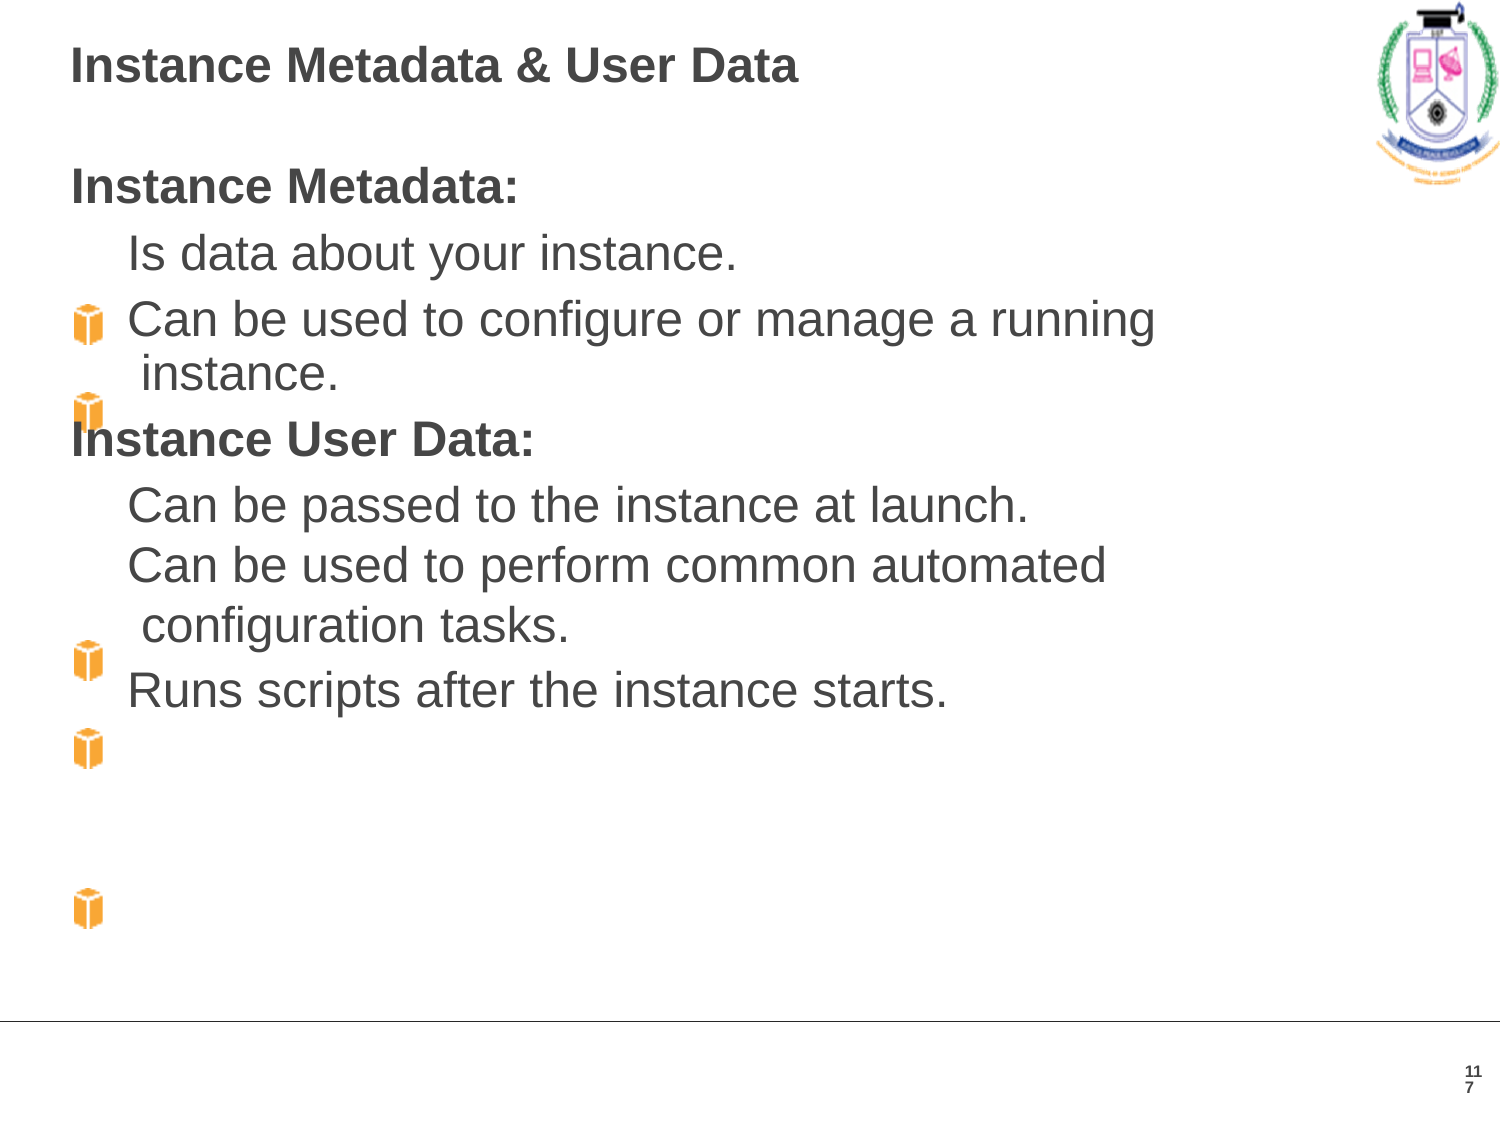

Instance Metadata & User Data

Instance Metadata:
Is data about your instance.
Can be used to configure or manage a running  instance.
Instance User Data:
Can be passed to the instance at launch.  Can be used to perform common automated  configuration tasks.
Runs scripts after the instance starts.

117